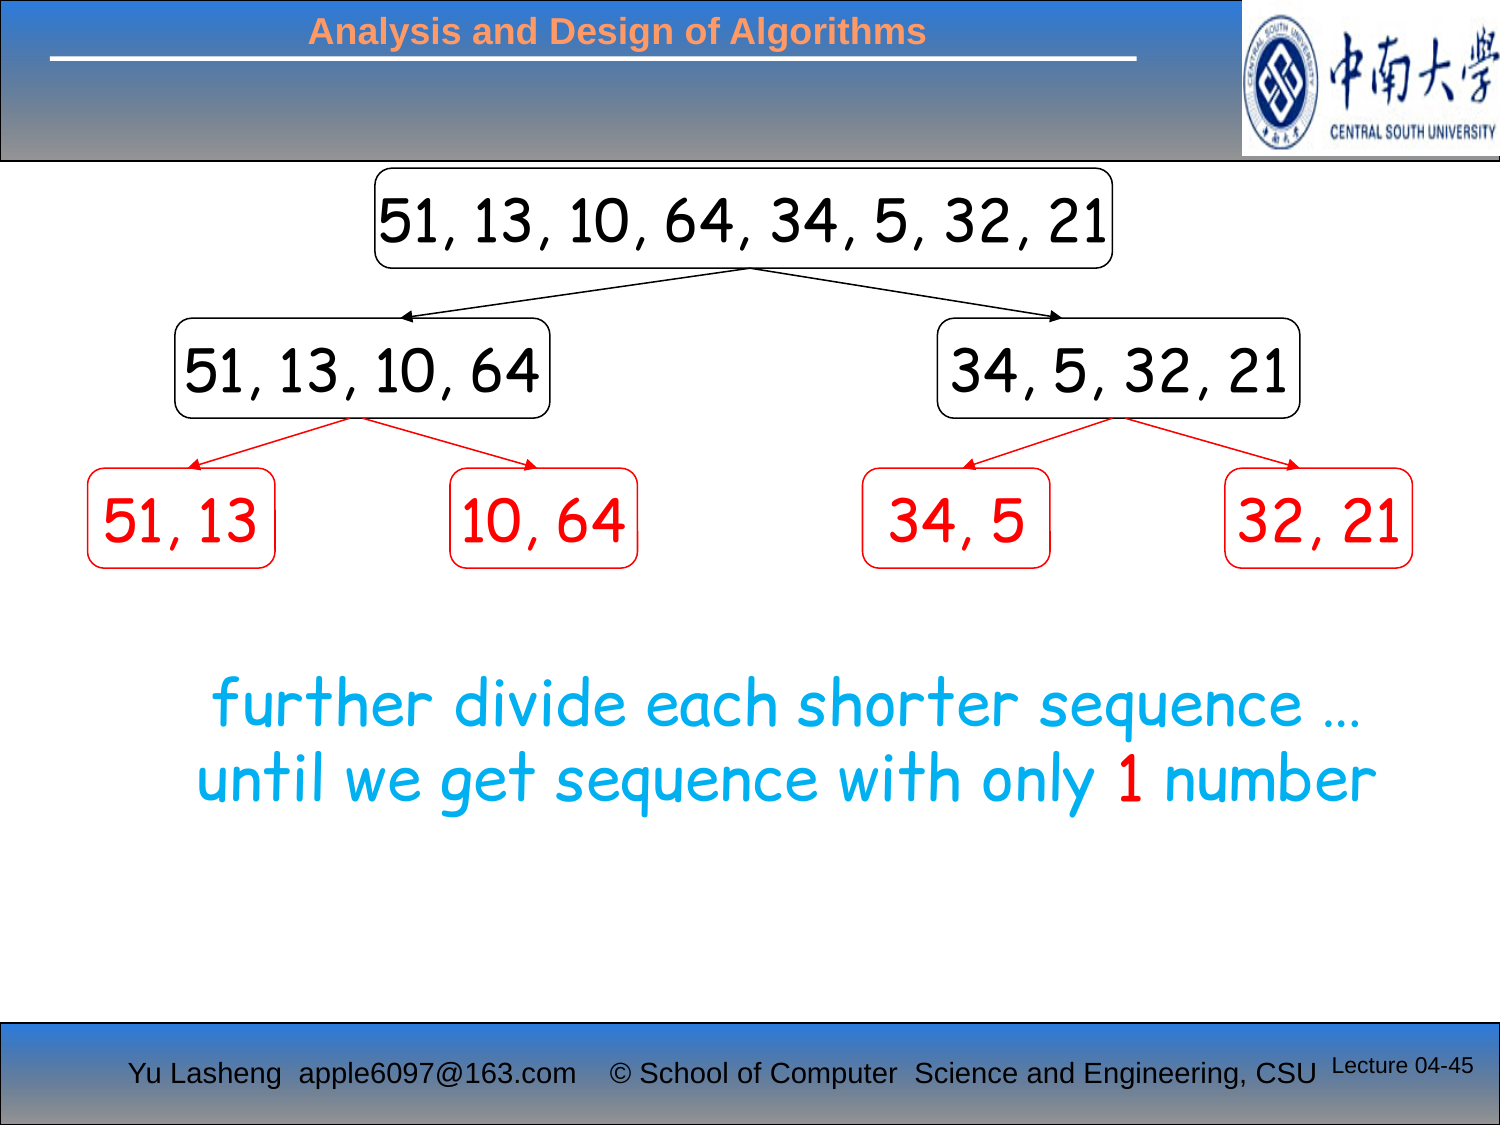

51, 13, 10, 64, 34, 5, 32, 21

51, 13, 10, 64
34, 5, 32, 21

51, 13
10, 64
34, 5
32, 21
further divide each shorter sequence …
until we get sequence with only 1 number
Lecture 04-45